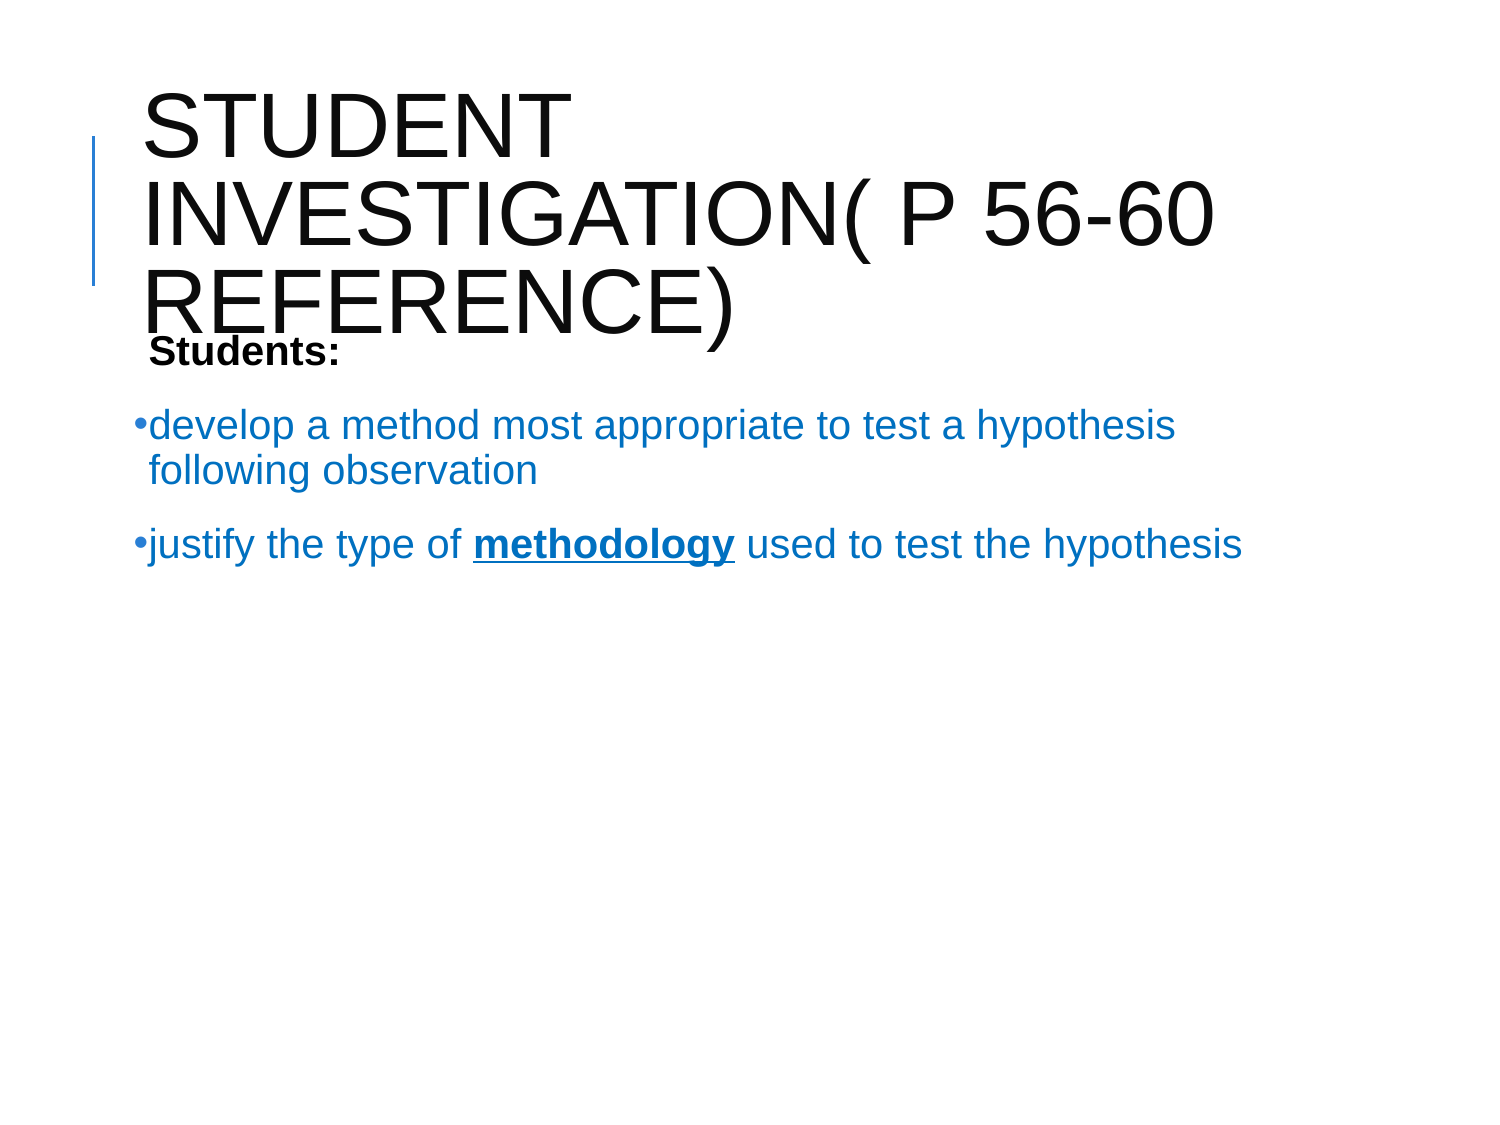

# STUDENT INVESTIGATION( P 56-60 REFERENCE)
Students:
develop a method most appropriate to test a hypothesis following observation
justify the type of methodology used to test the hypothesis